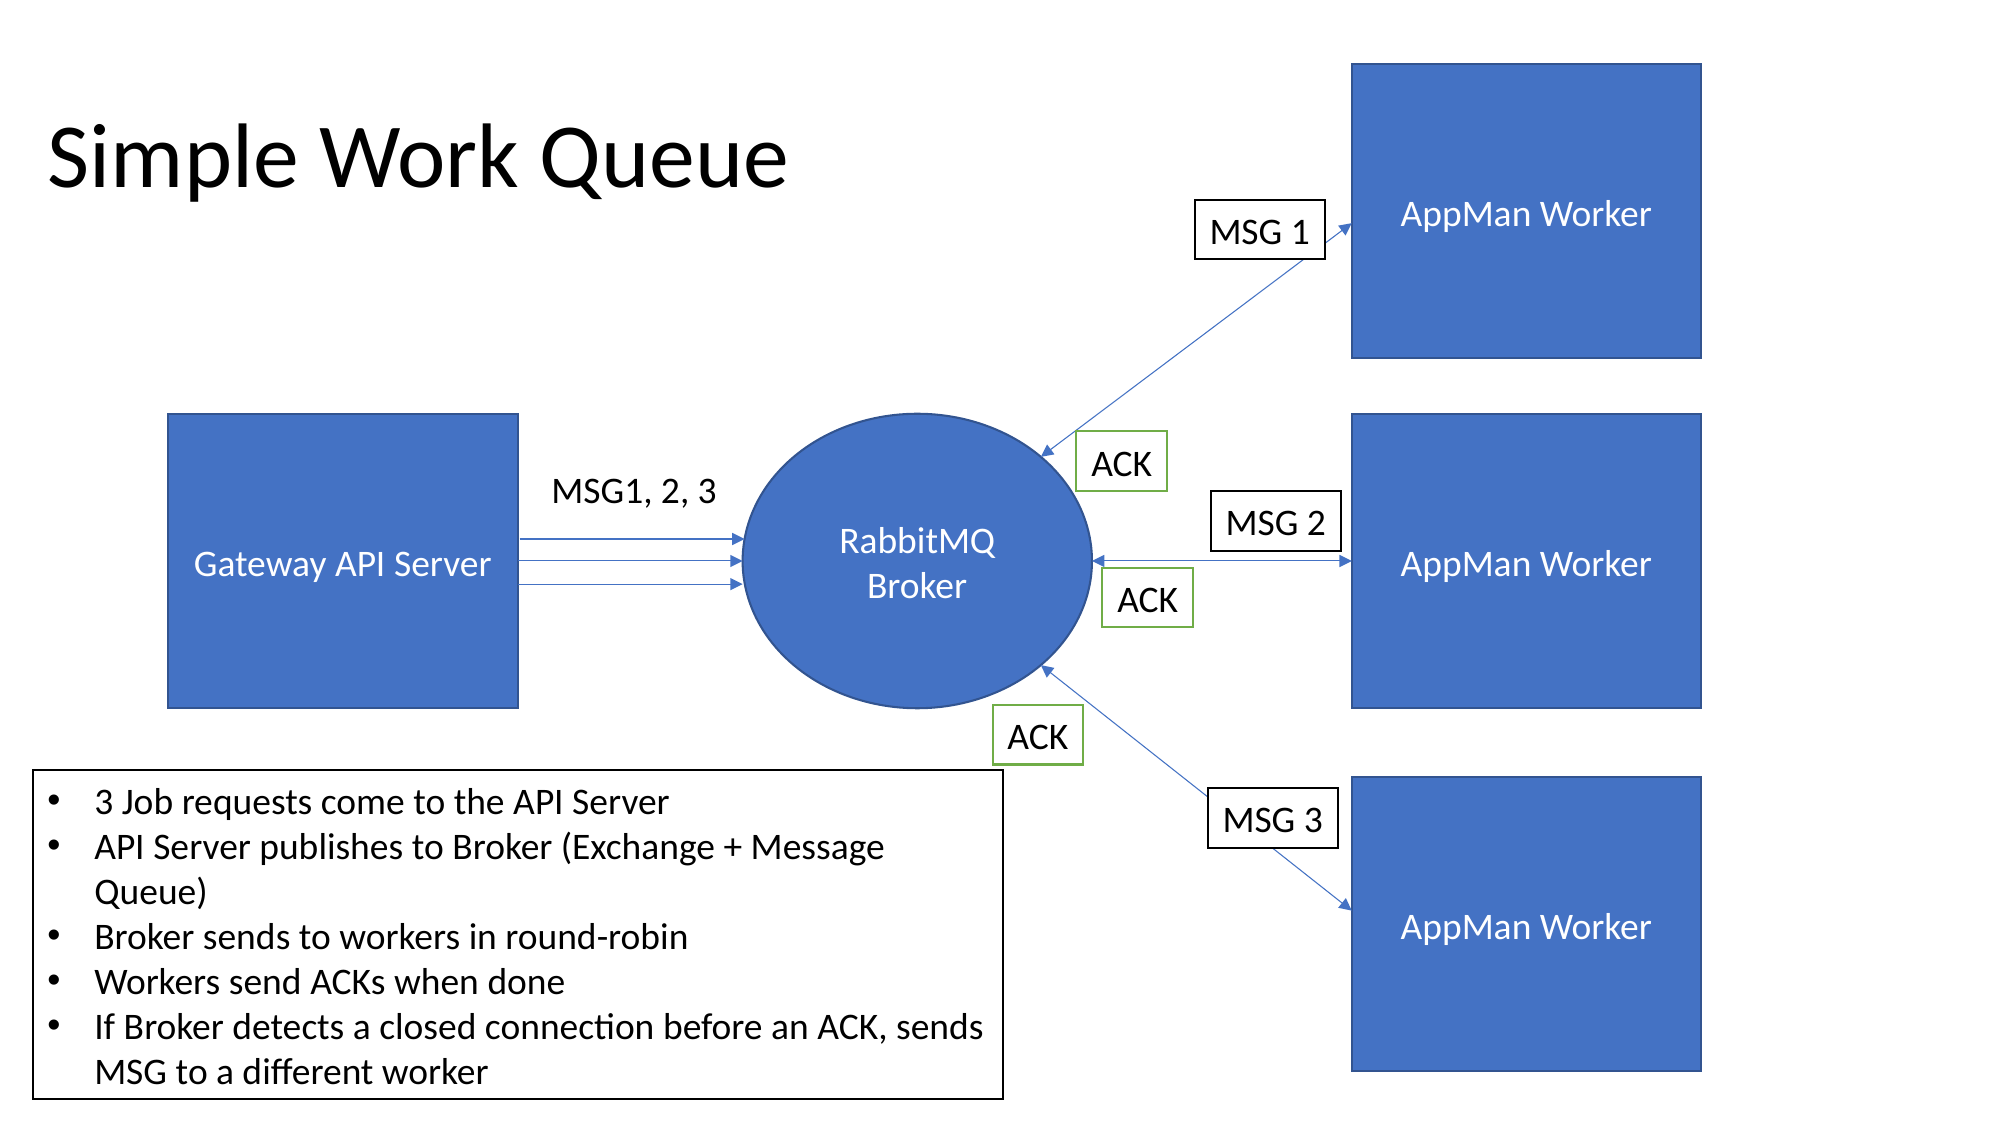

# Simple Work Queue
AppMan Worker
MSG 1
Gateway API Server
RabbitMQ Broker
AppMan Worker
ACK
MSG1, 2, 3
MSG 2
ACK
ACK
3 Job requests come to the API Server
API Server publishes to Broker (Exchange + Message Queue)
Broker sends to workers in round-robin
Workers send ACKs when done
If Broker detects a closed connection before an ACK, sends MSG to a different worker
AppMan Worker
MSG 3